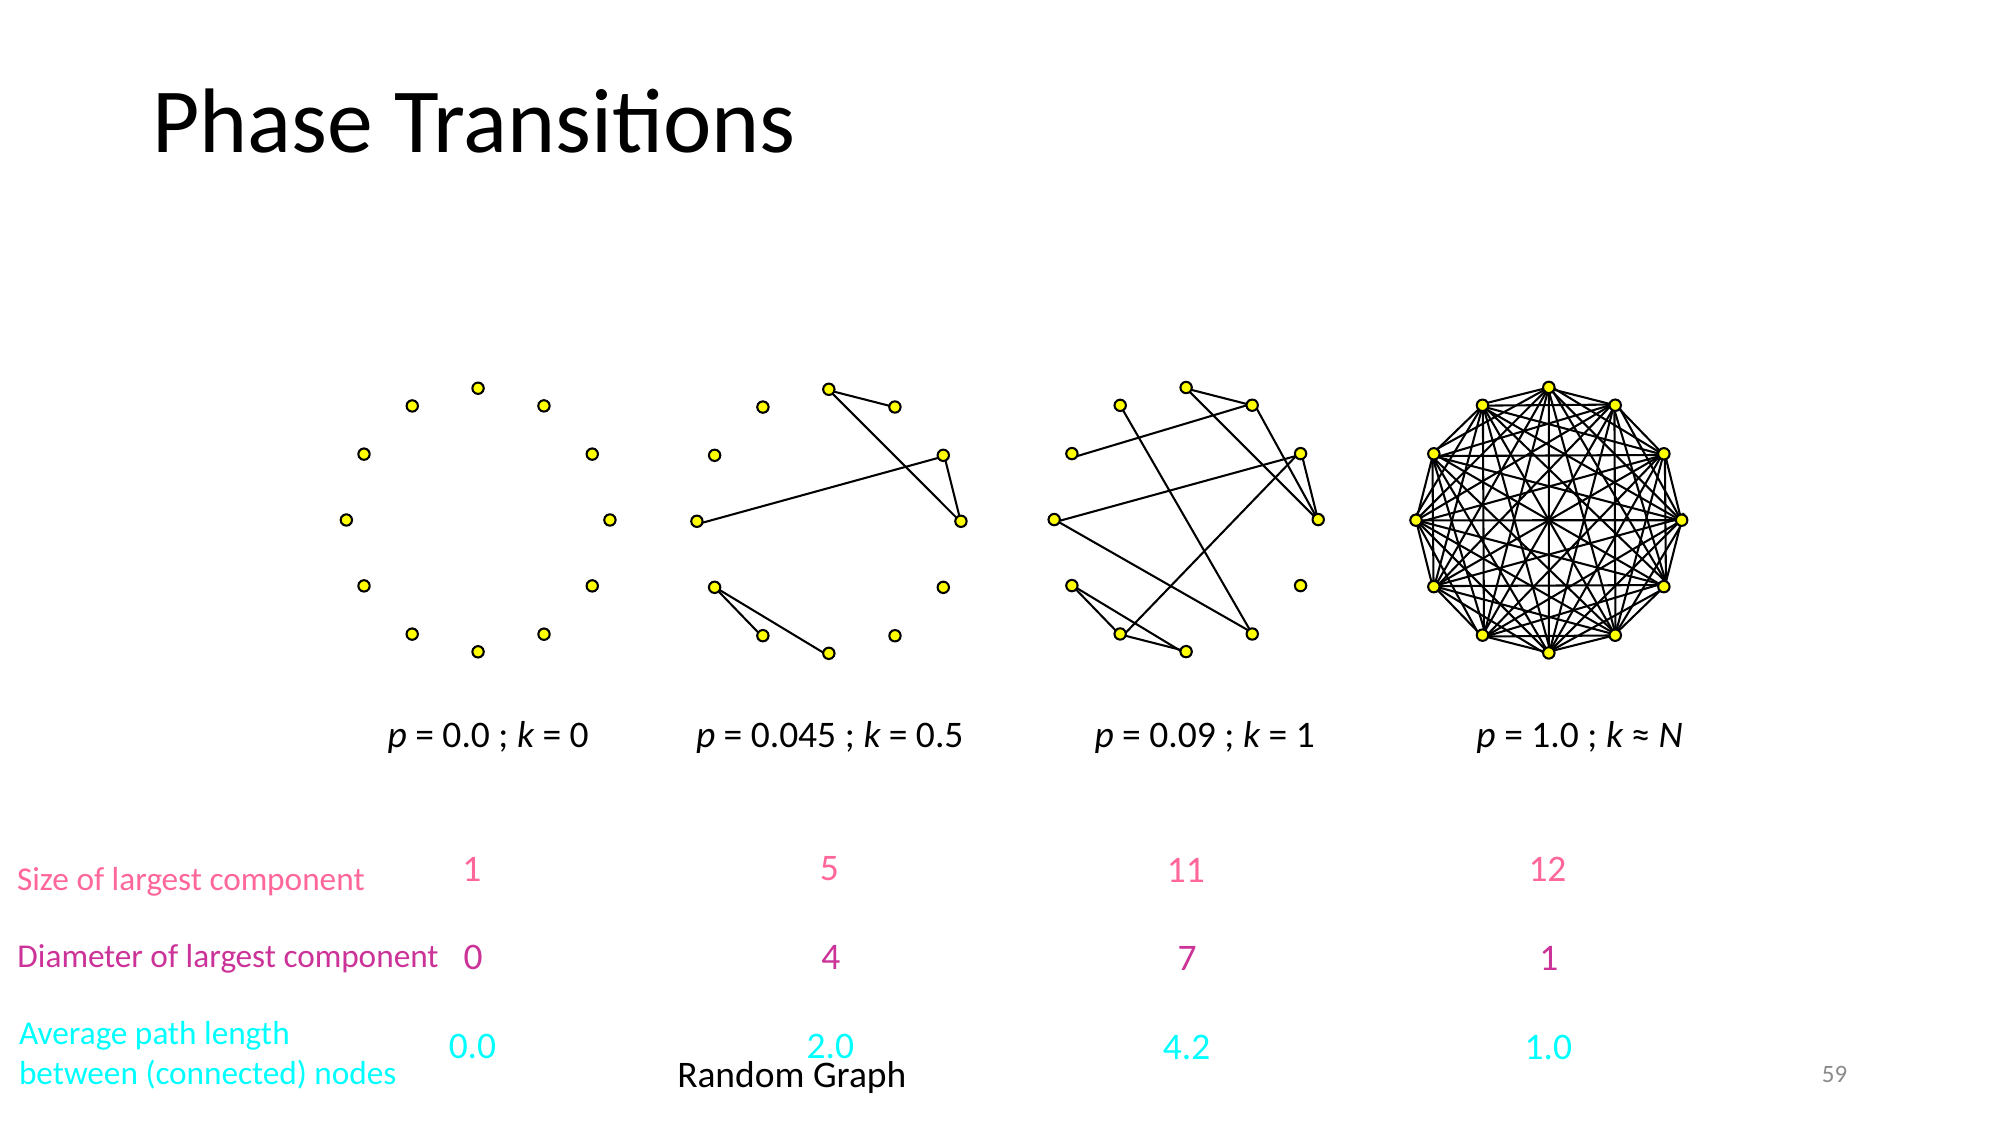

# Phase Transitions

p = 0.0 ; k = 0
p = 0.045 ; k = 0.5
p = 0.09 ; k = 1
p = 1.0 ; k ≈ N
5
1
12
11
Size of largest component
4
0
1
7
Diameter of largest component
Average path length between (connected) nodes
2.0
0.0
1.0
4.2
Random Graph
59